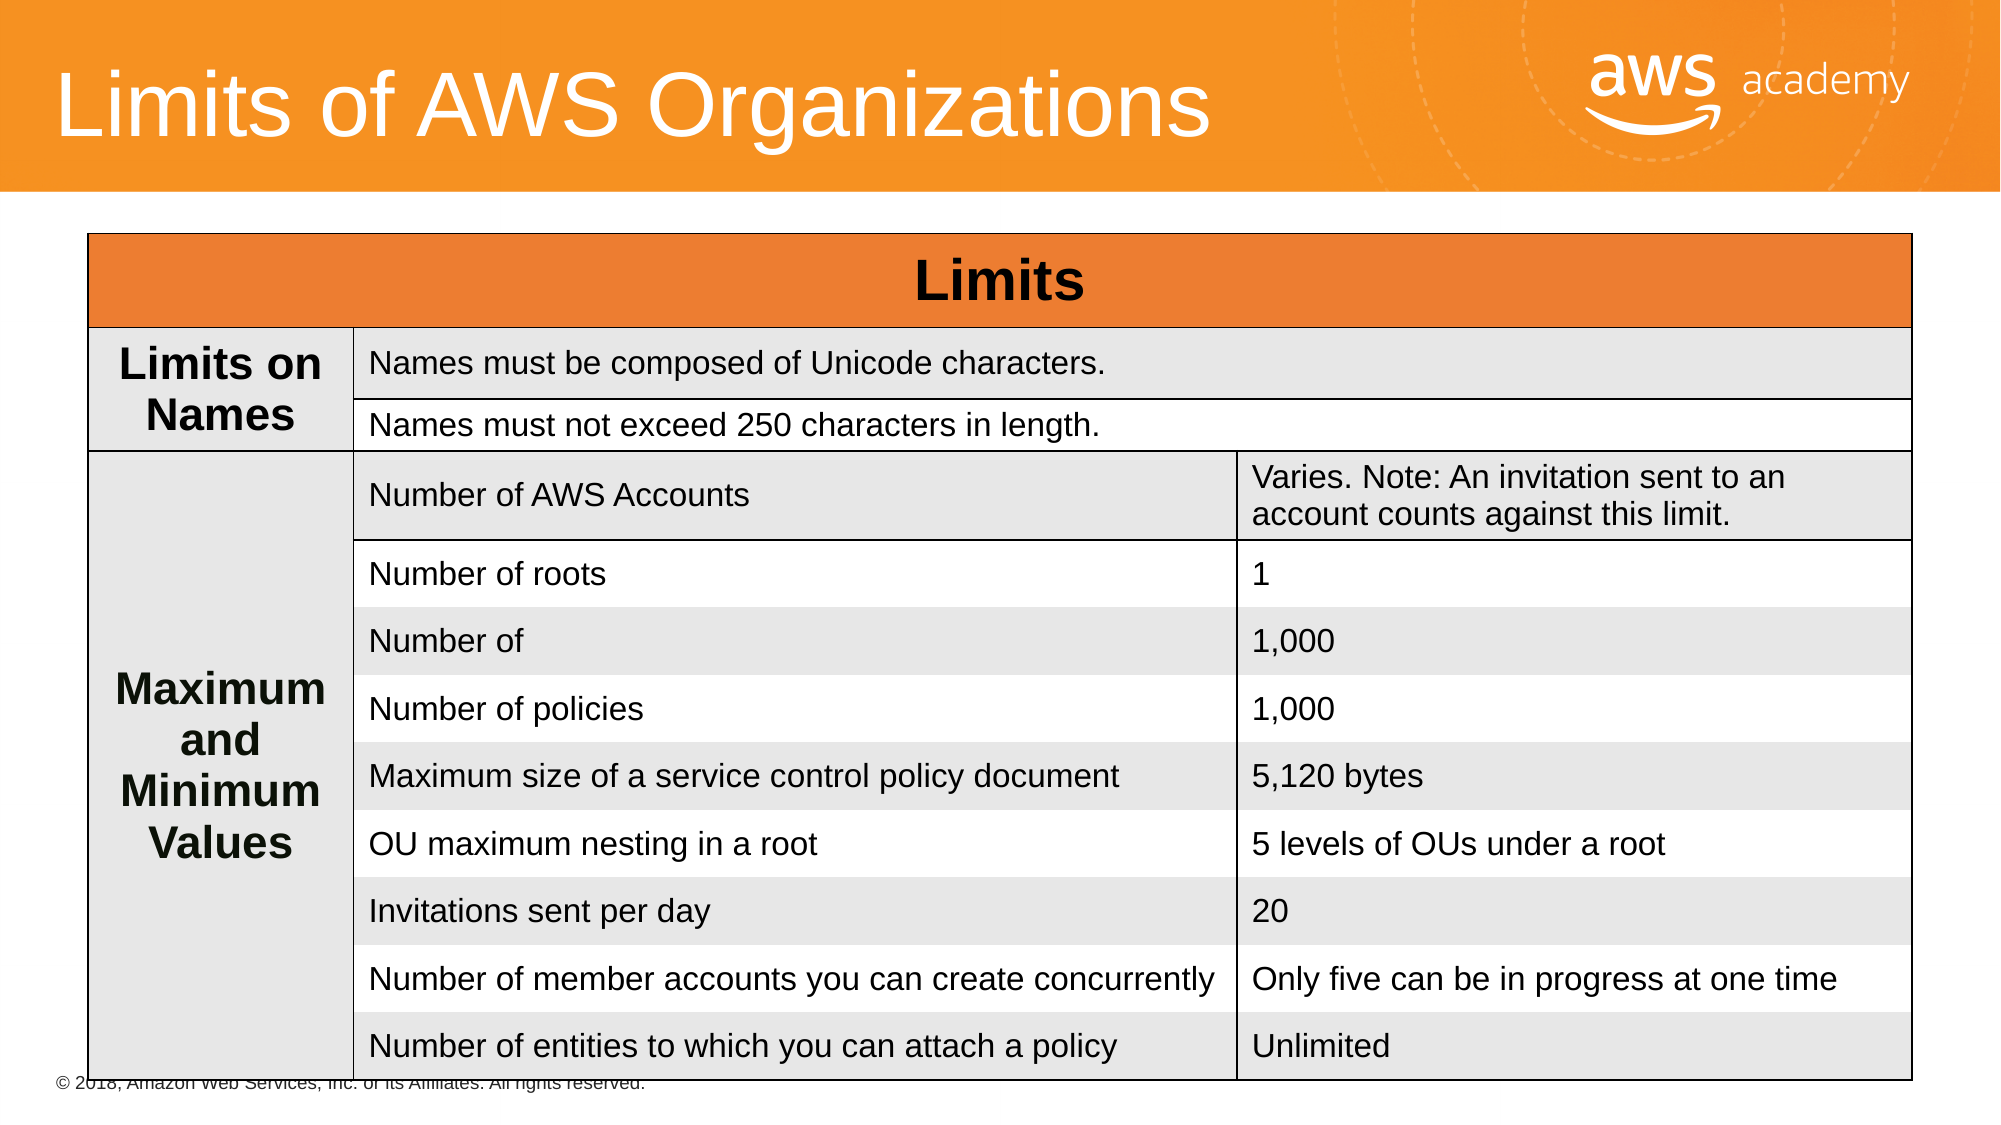

# Limits of AWS Organizations
| Limits |  |  |
| --- | --- | --- |
| Limits on Names | Names must be composed of Unicode characters. |  |
|  | Names must not exceed 250 characters in length. |  |
| Maximum and Minimum Values | Number of AWS Accounts | Varies. Note: An invitation sent to an account counts against this limit. |
|  | Number of roots | 1 |
|  | Number of | 1,000 |
|  | Number of policies | 1,000 |
|  | Maximum size of a service control policy document | 5,120 bytes |
|  | OU maximum nesting in a root | 5 levels of OUs under a root |
|  | Invitations sent per day | 20 |
|  | Number of member accounts you can create concurrently | Only five can be in progress at one time |
|  | Number of entities to which you can attach a policy | Unlimited |